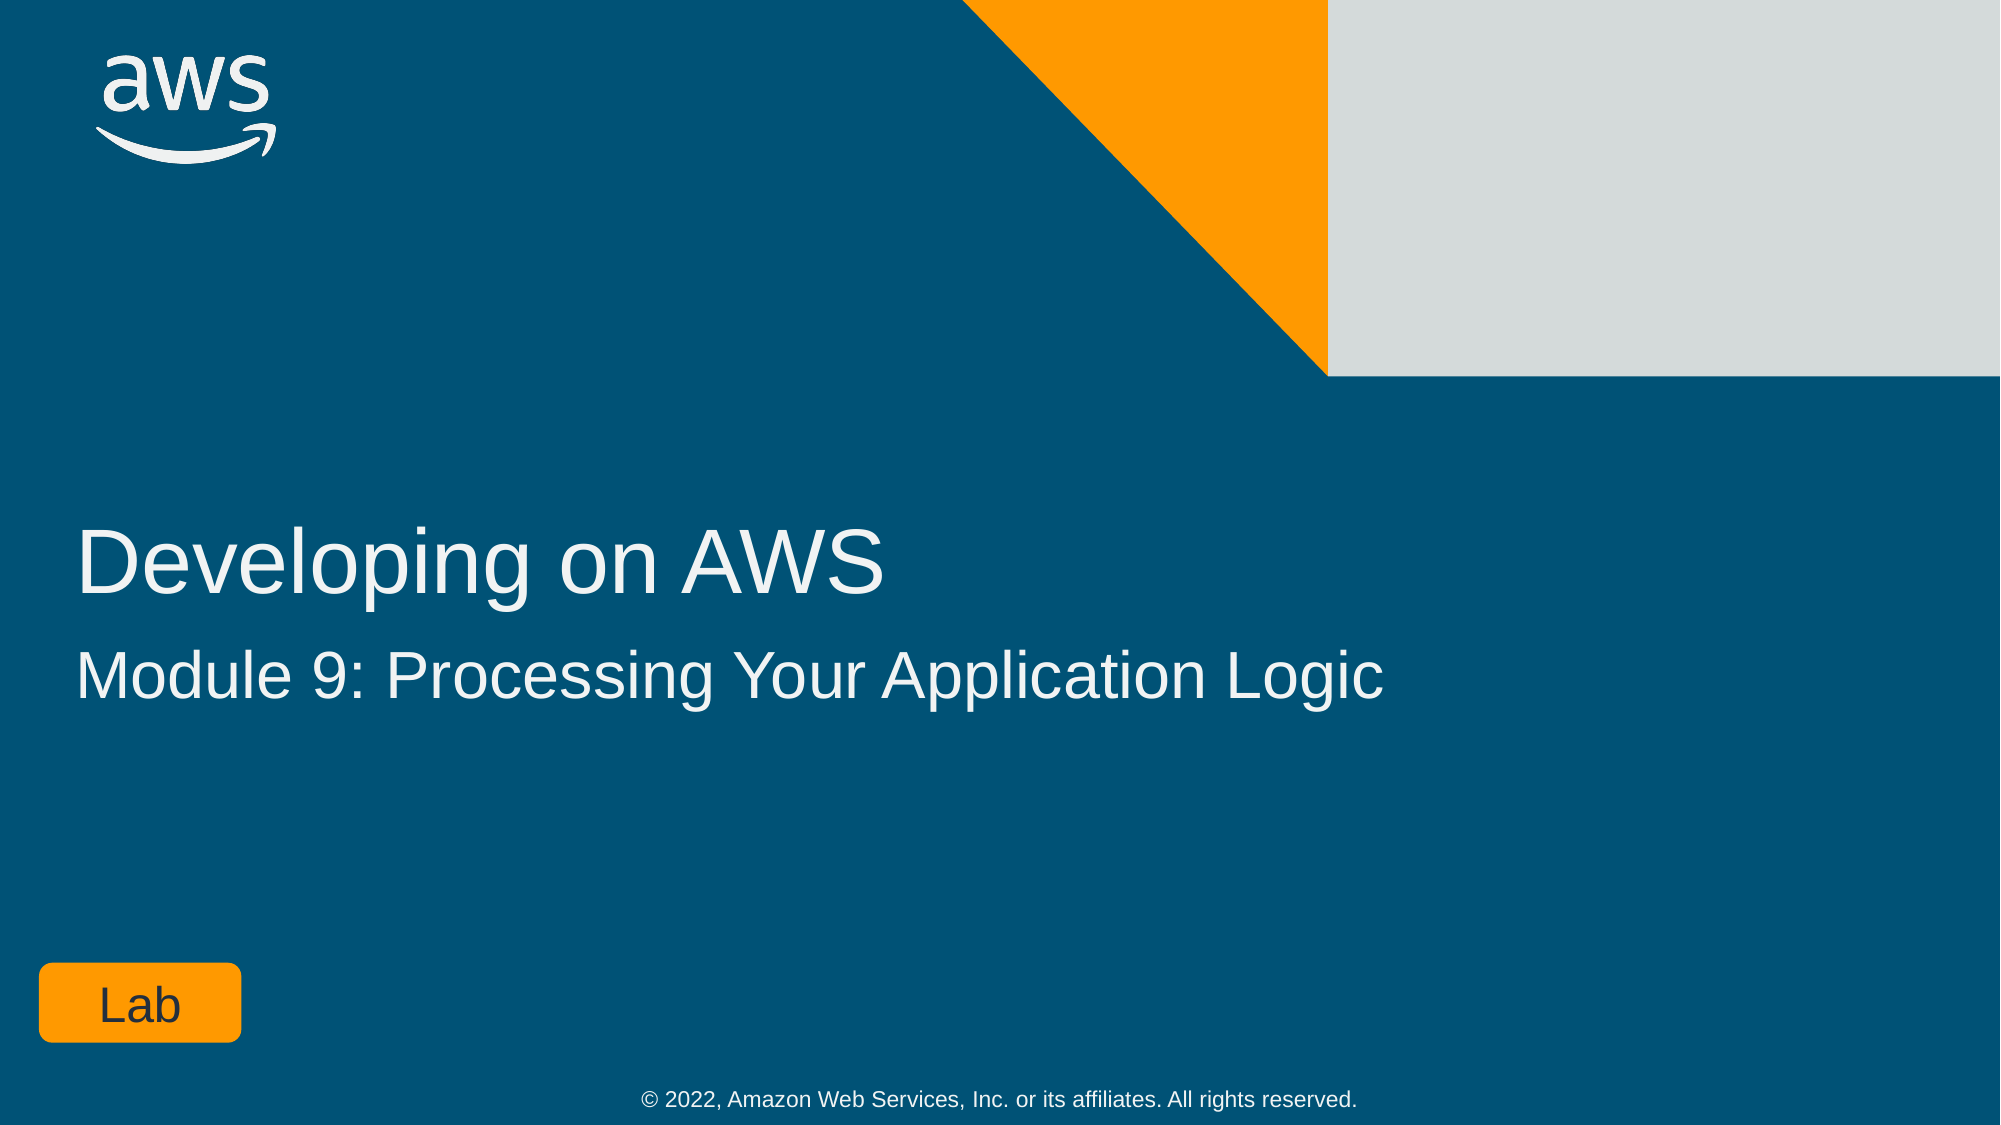

# Developing on AWS
Module 9: Processing Your Application Logic
Lab